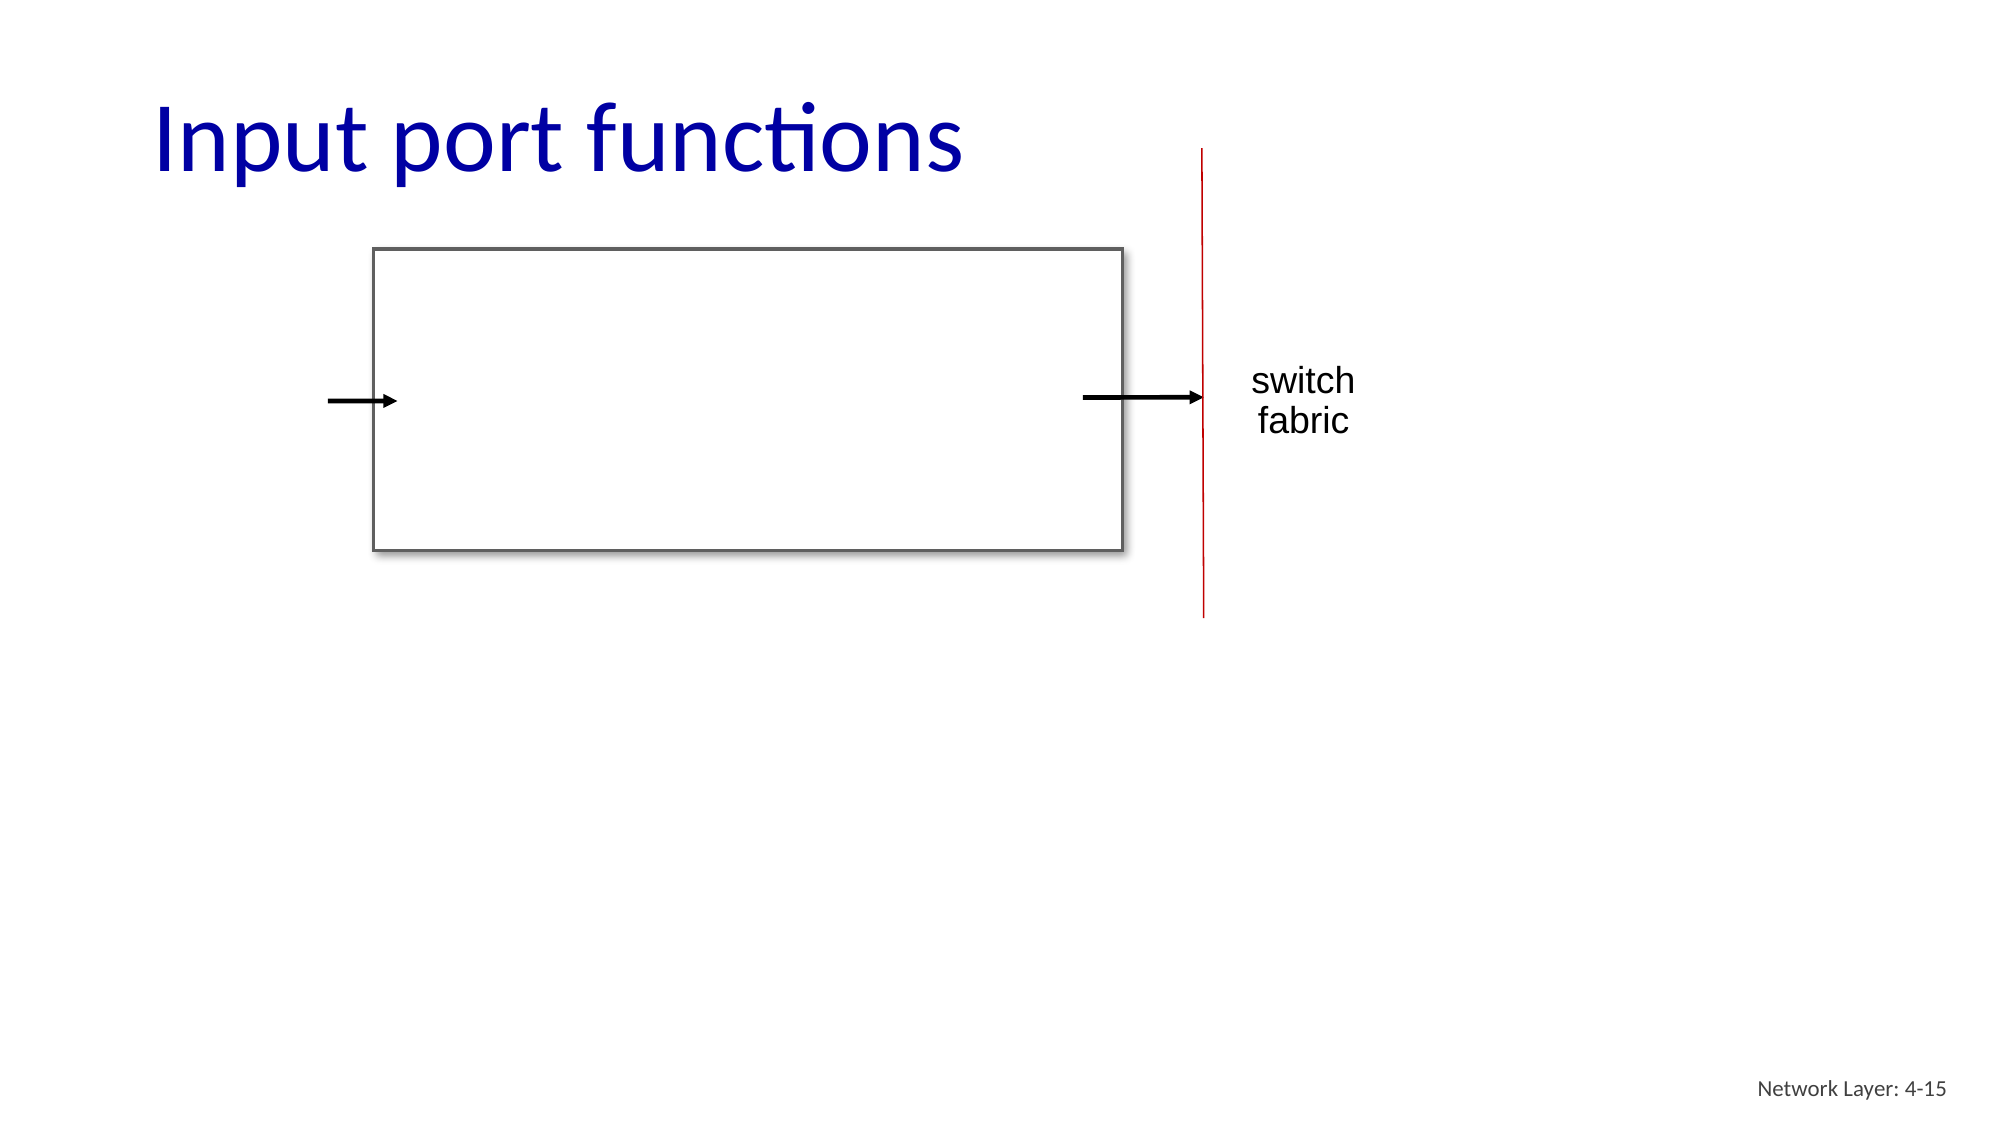

# Input port functions

switch
fabric

Network Layer: 4-15